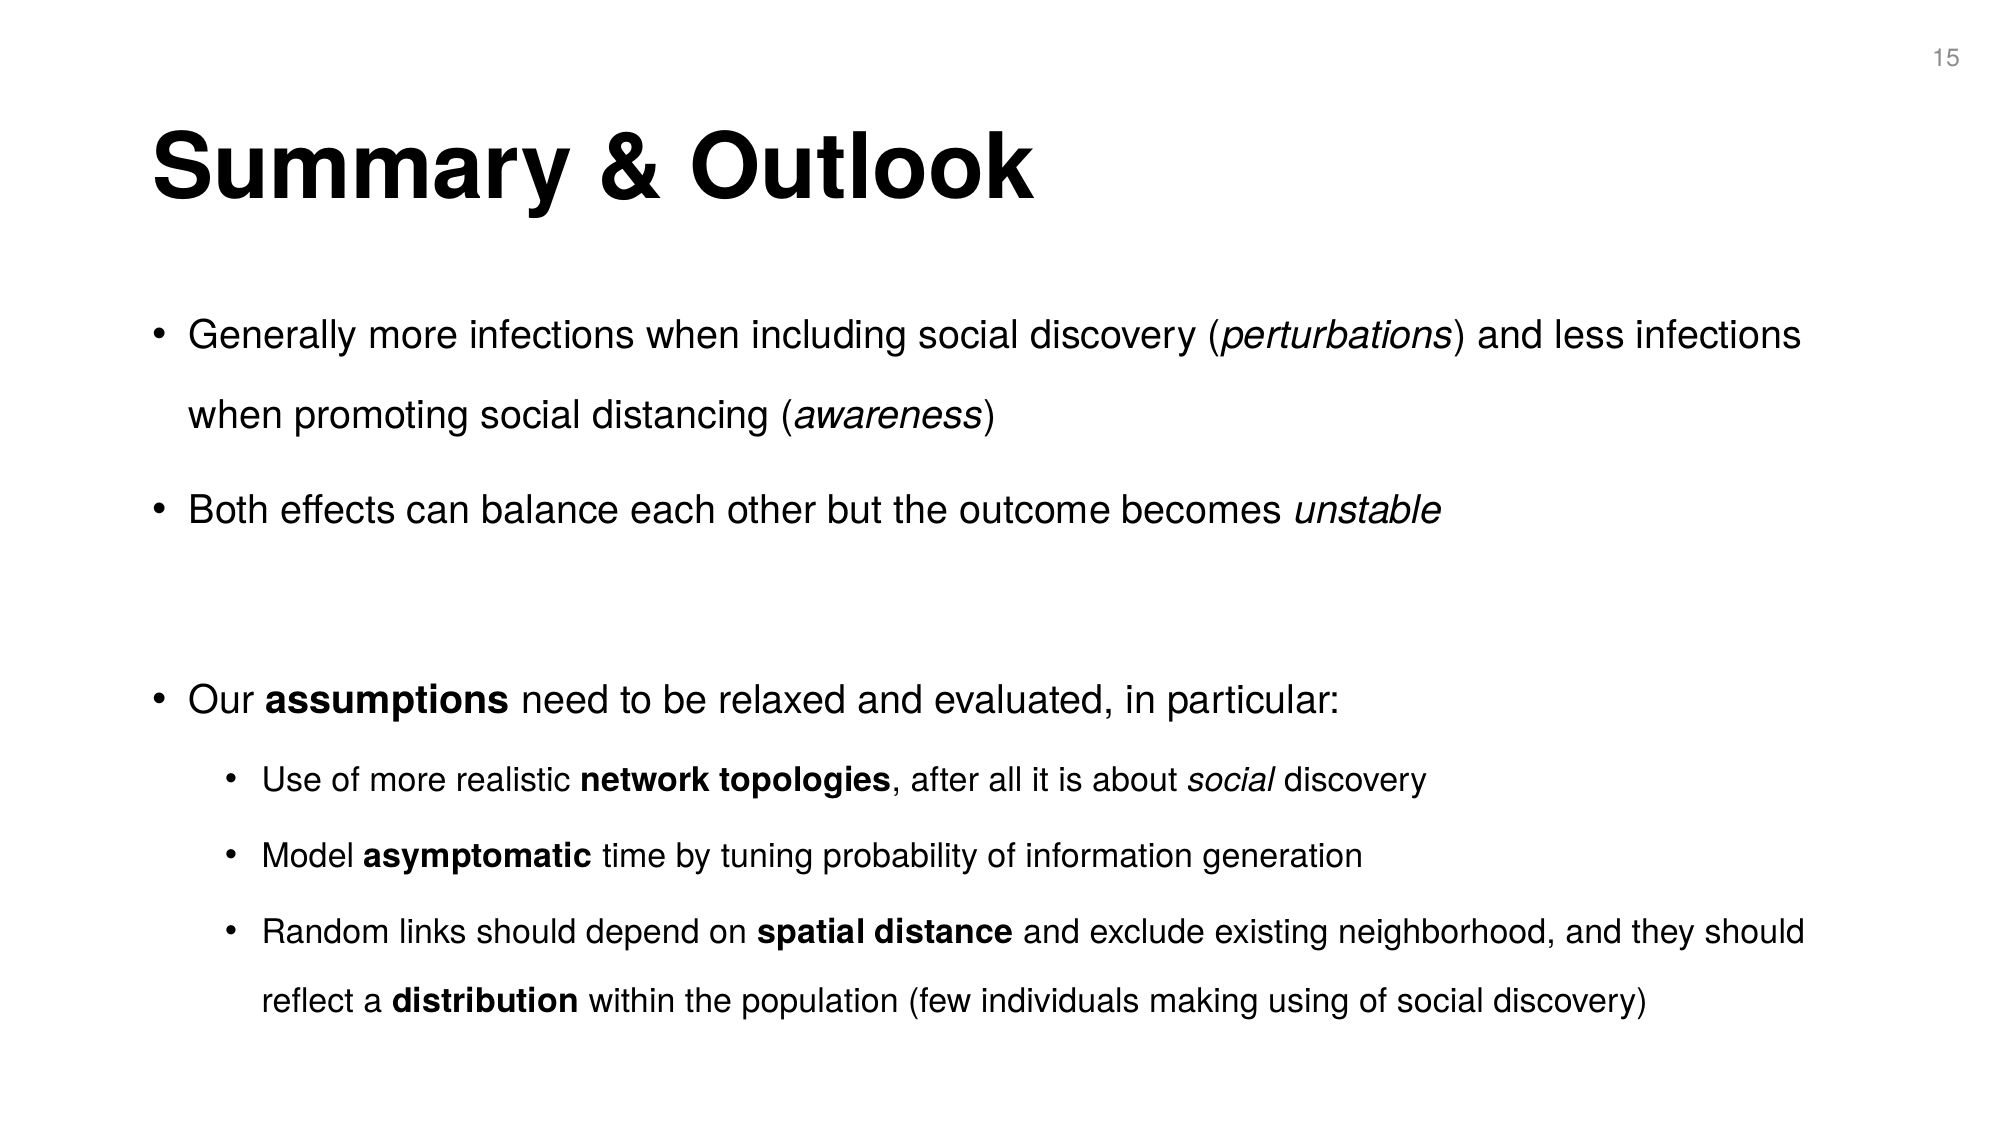

15
# Summary & Outlook
Generally more infections when including social discovery (perturbations) and less infections when promoting social distancing (awareness)
Both effects can balance each other but the outcome becomes unstable

Our assumptions need to be relaxed and evaluated, in particular:
Use of more realistic network topologies, after all it is about social discovery
Model asymptomatic time by tuning probability of information generation
Random links should depend on spatial distance and exclude existing neighborhood, and they should reflect a distribution within the population (few individuals making using of social discovery)